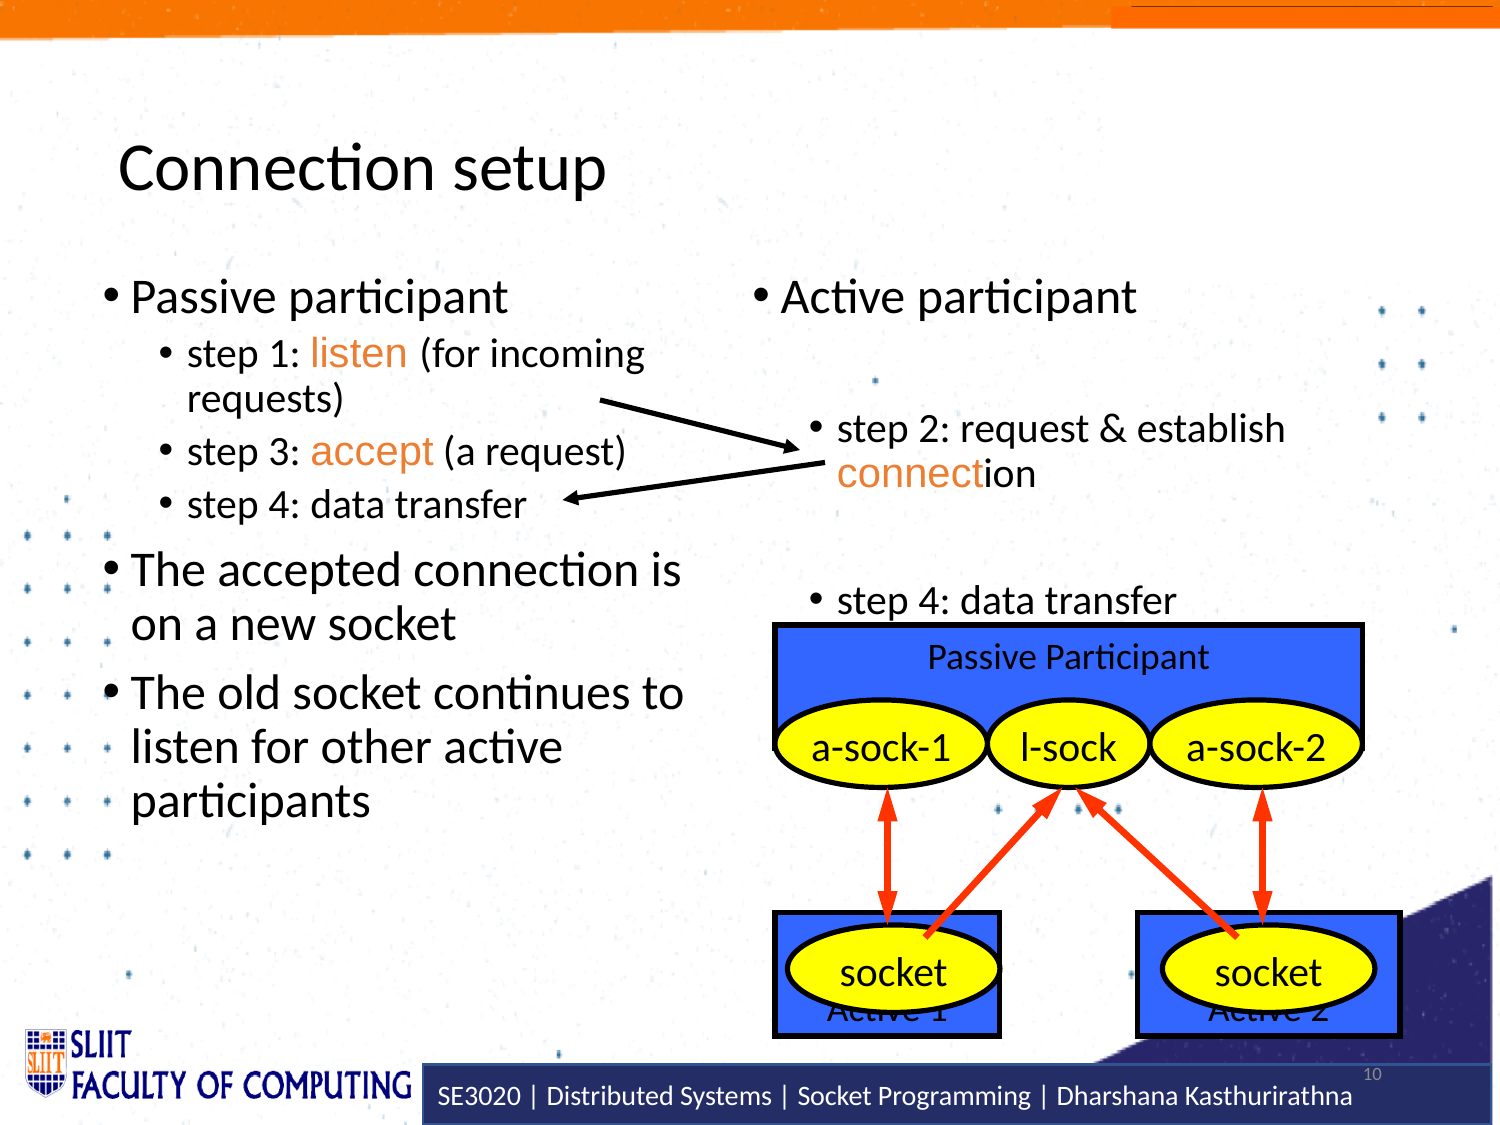

# Connection setup
Passive participant
step 1: listen (for incoming requests)
step 3: accept (a request)
step 4: data transfer
The accepted connection is on a new socket
The old socket continues to listen for other active participants

Active participant

step 2: request & establish connection

step 4: data transfer

Passive Participant

a-sock-1

l-sock

a-sock-2

Active 1

Active 2

socket

socket
10